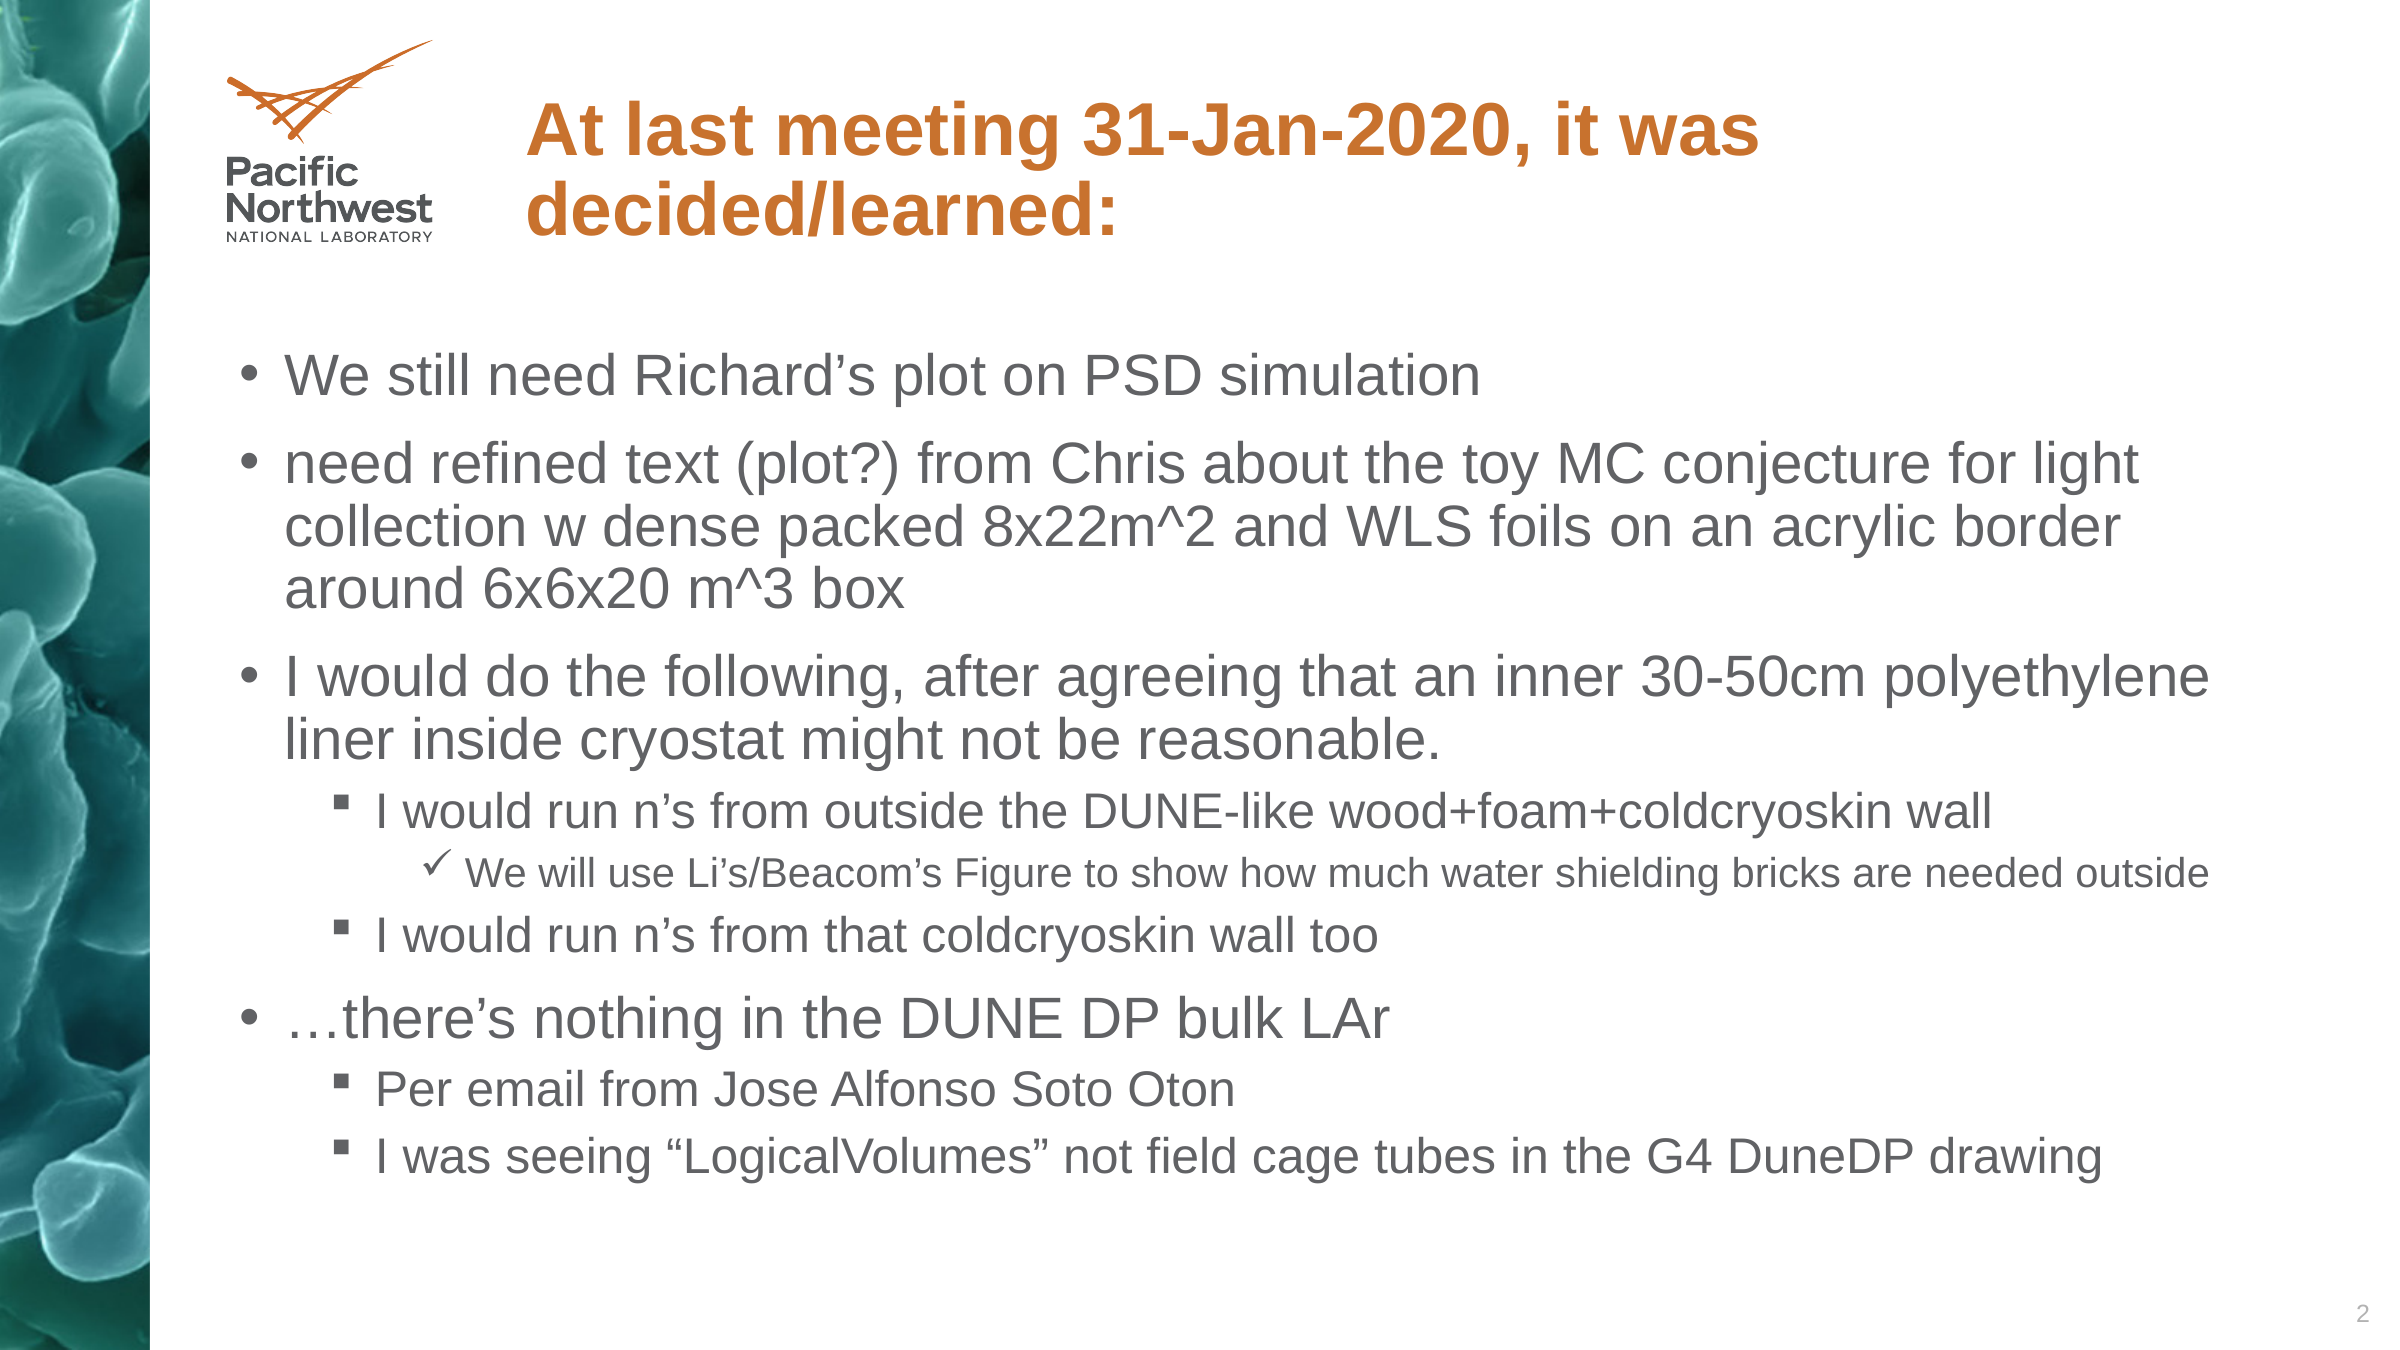

# At last meeting 31-Jan-2020, it was decided/learned:
We still need Richard’s plot on PSD simulation
need refined text (plot?) from Chris about the toy MC conjecture for light collection w dense packed 8x22m^2 and WLS foils on an acrylic border around 6x6x20 m^3 box
I would do the following, after agreeing that an inner 30-50cm polyethylene liner inside cryostat might not be reasonable.
I would run n’s from outside the DUNE-like wood+foam+coldcryoskin wall
We will use Li’s/Beacom’s Figure to show how much water shielding bricks are needed outside
I would run n’s from that coldcryoskin wall too
…there’s nothing in the DUNE DP bulk LAr
Per email from Jose Alfonso Soto Oton
I was seeing “LogicalVolumes” not field cage tubes in the G4 DuneDP drawing

2